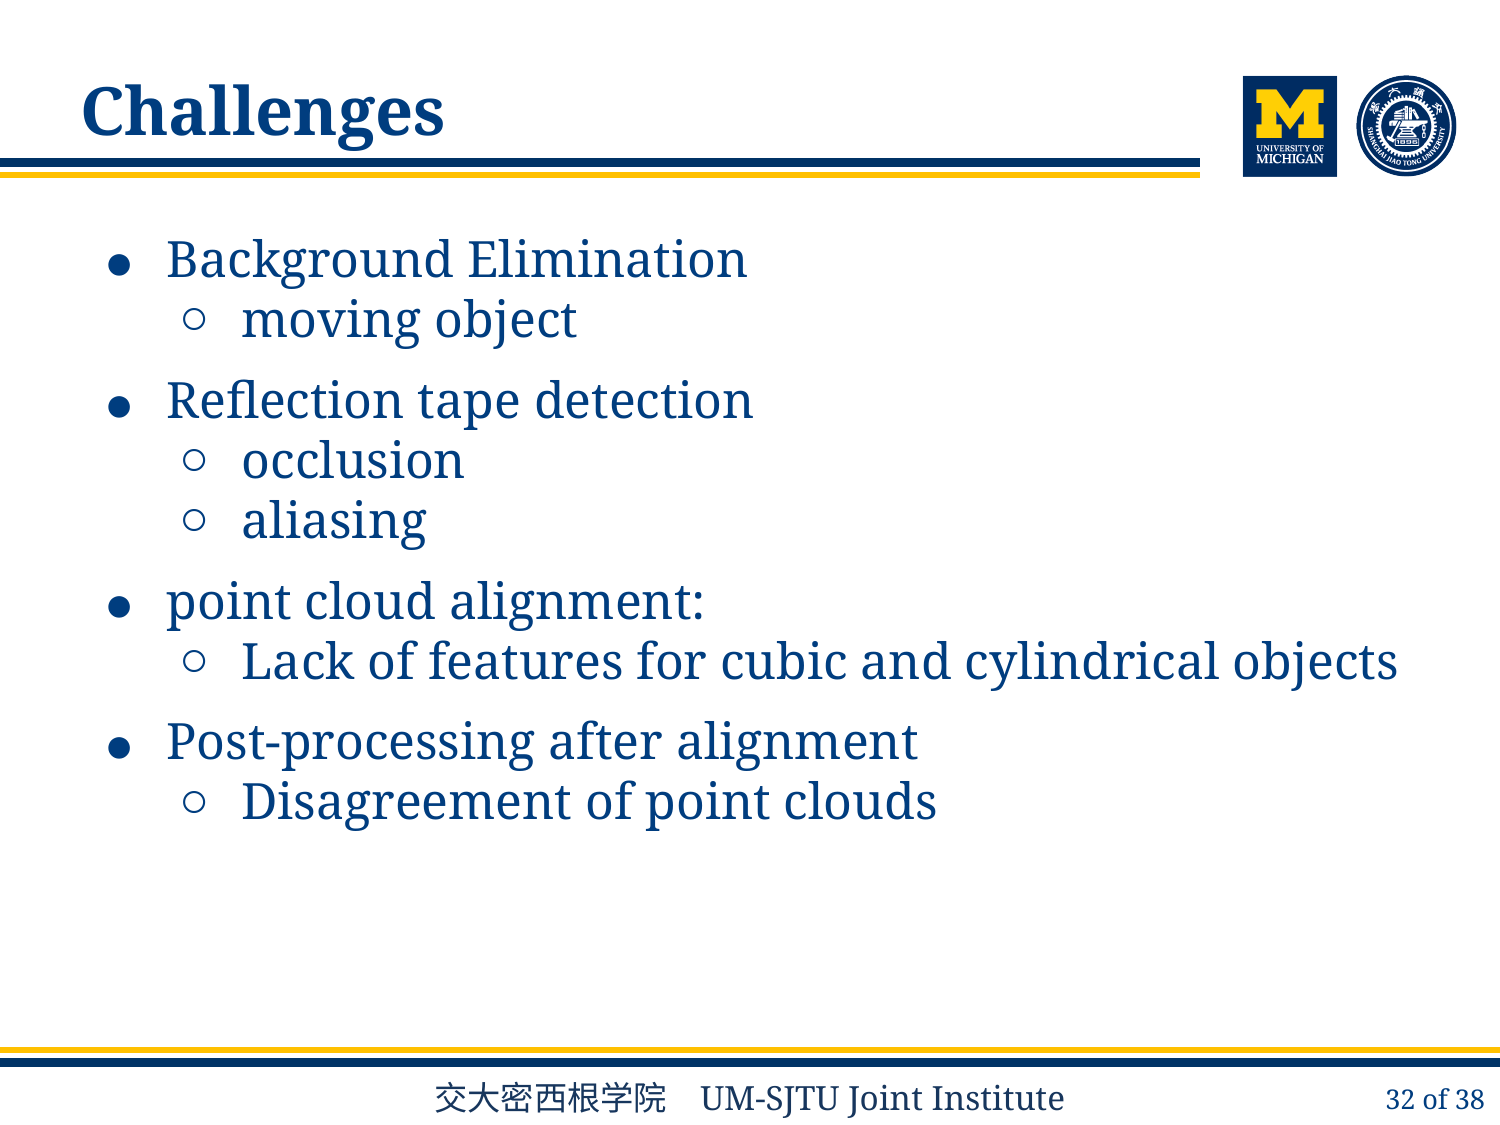

# Challenges
Background Elimination
moving object
Reflection tape detection
occlusion
aliasing
point cloud alignment:
Lack of features for cubic and cylindrical objects
Post-processing after alignment
Disagreement of point clouds
32 of 38